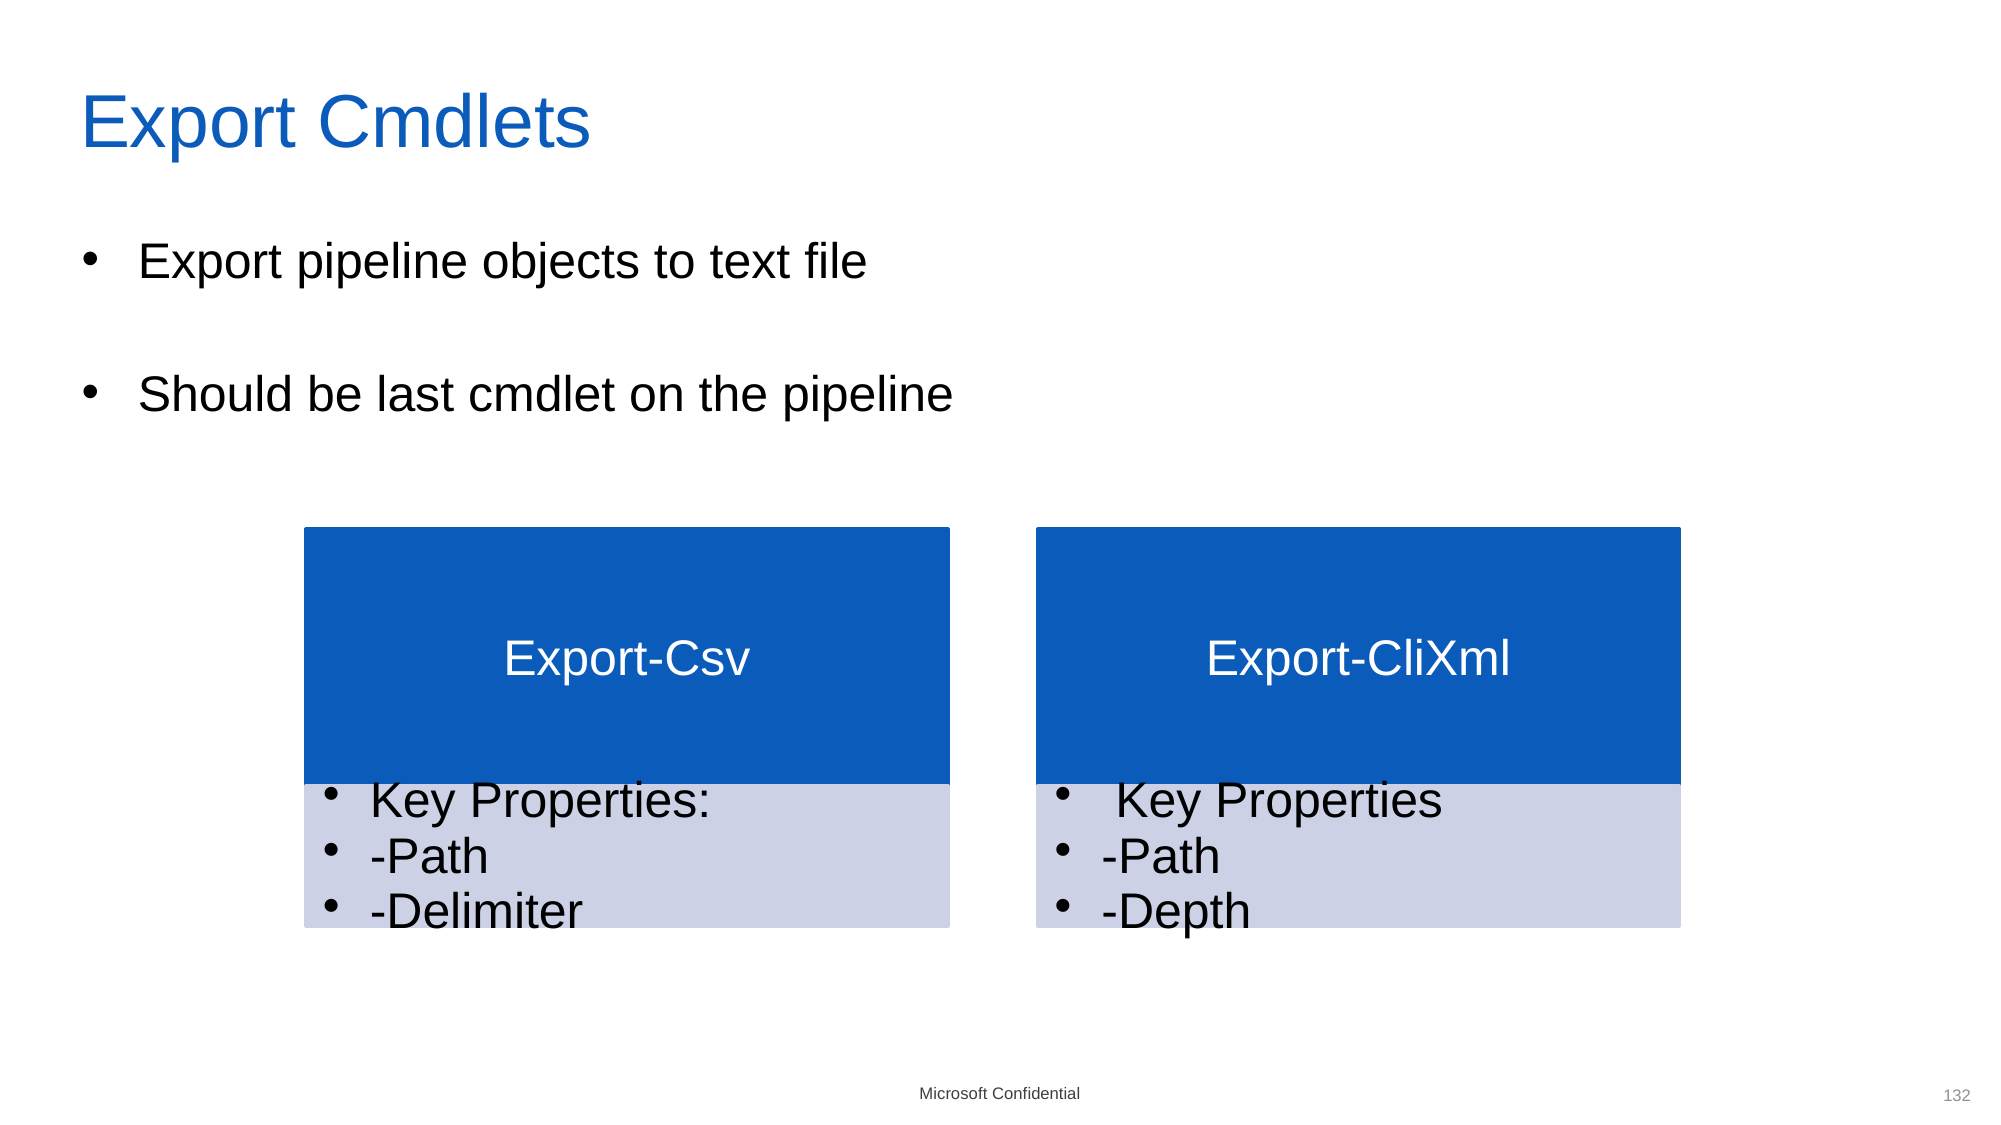

# Export Cmdlets
Export pipeline objects to text file

Should be last cmdlet on the pipeline

Export-Csv
-Path
Export-CliXml
 Key Properties
-Delimiter
-Depth
Key Properties:
-Path
132